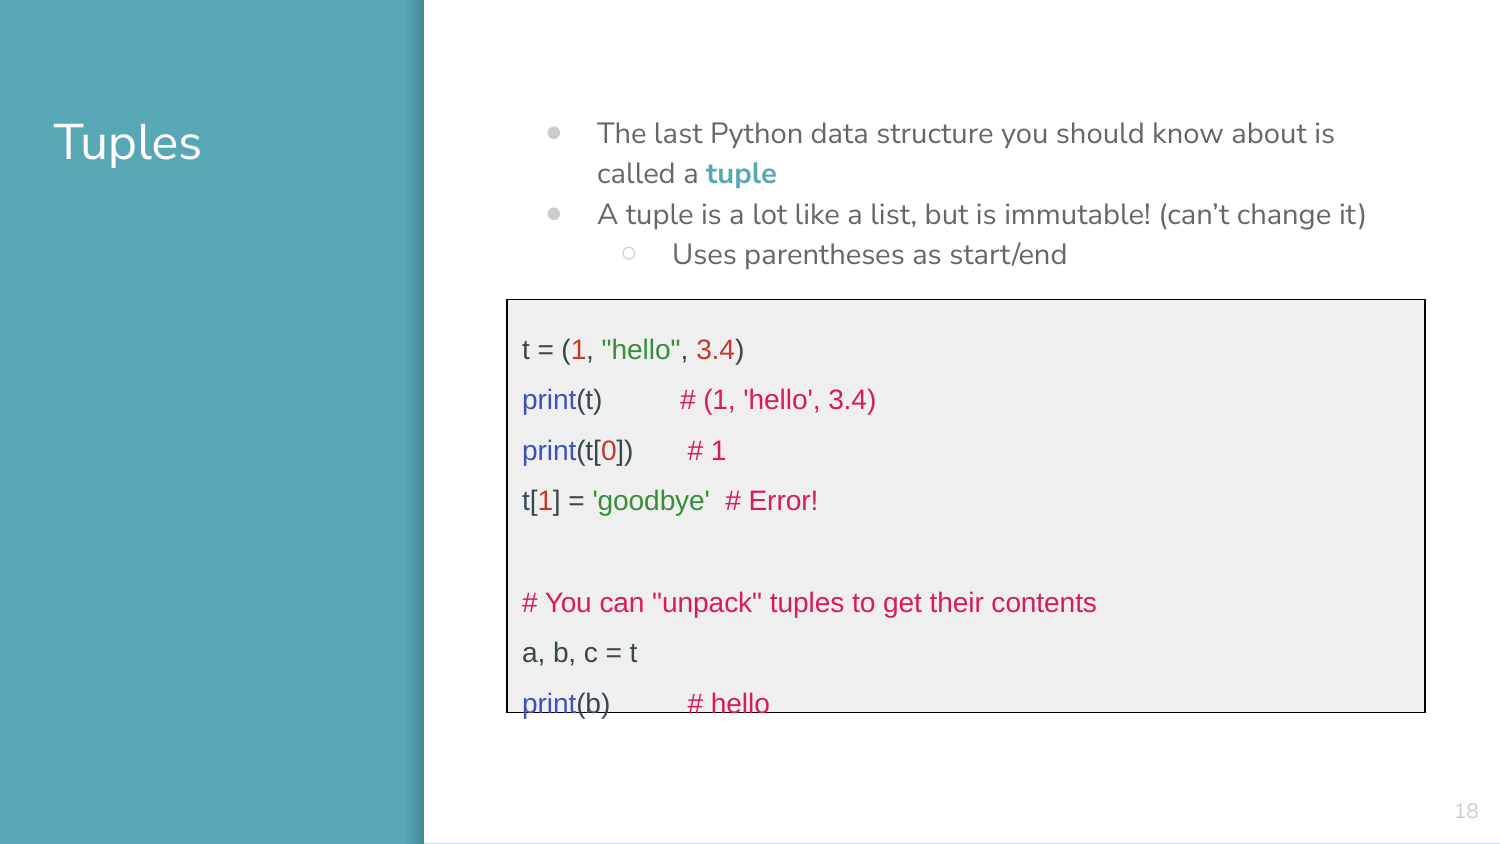

# Tuples
The last Python data structure you should know about is called a tuple
A tuple is a lot like a list, but is immutable! (can’t change it)
Uses parentheses as start/end

t = (1, "hello", 3.4)
print(t)          # (1, 'hello', 3.4)
print(t[0])       # 1
t[1] = 'goodbye'  # Error!

t = (1, "hello", 3.4)
print(t)          # (1, 'hello', 3.4)
print(t[0])       # 1
t[1] = 'goodbye'  # Error!

# You can "unpack" tuples to get their contents
a, b, c = t
print(b)          # hello

18